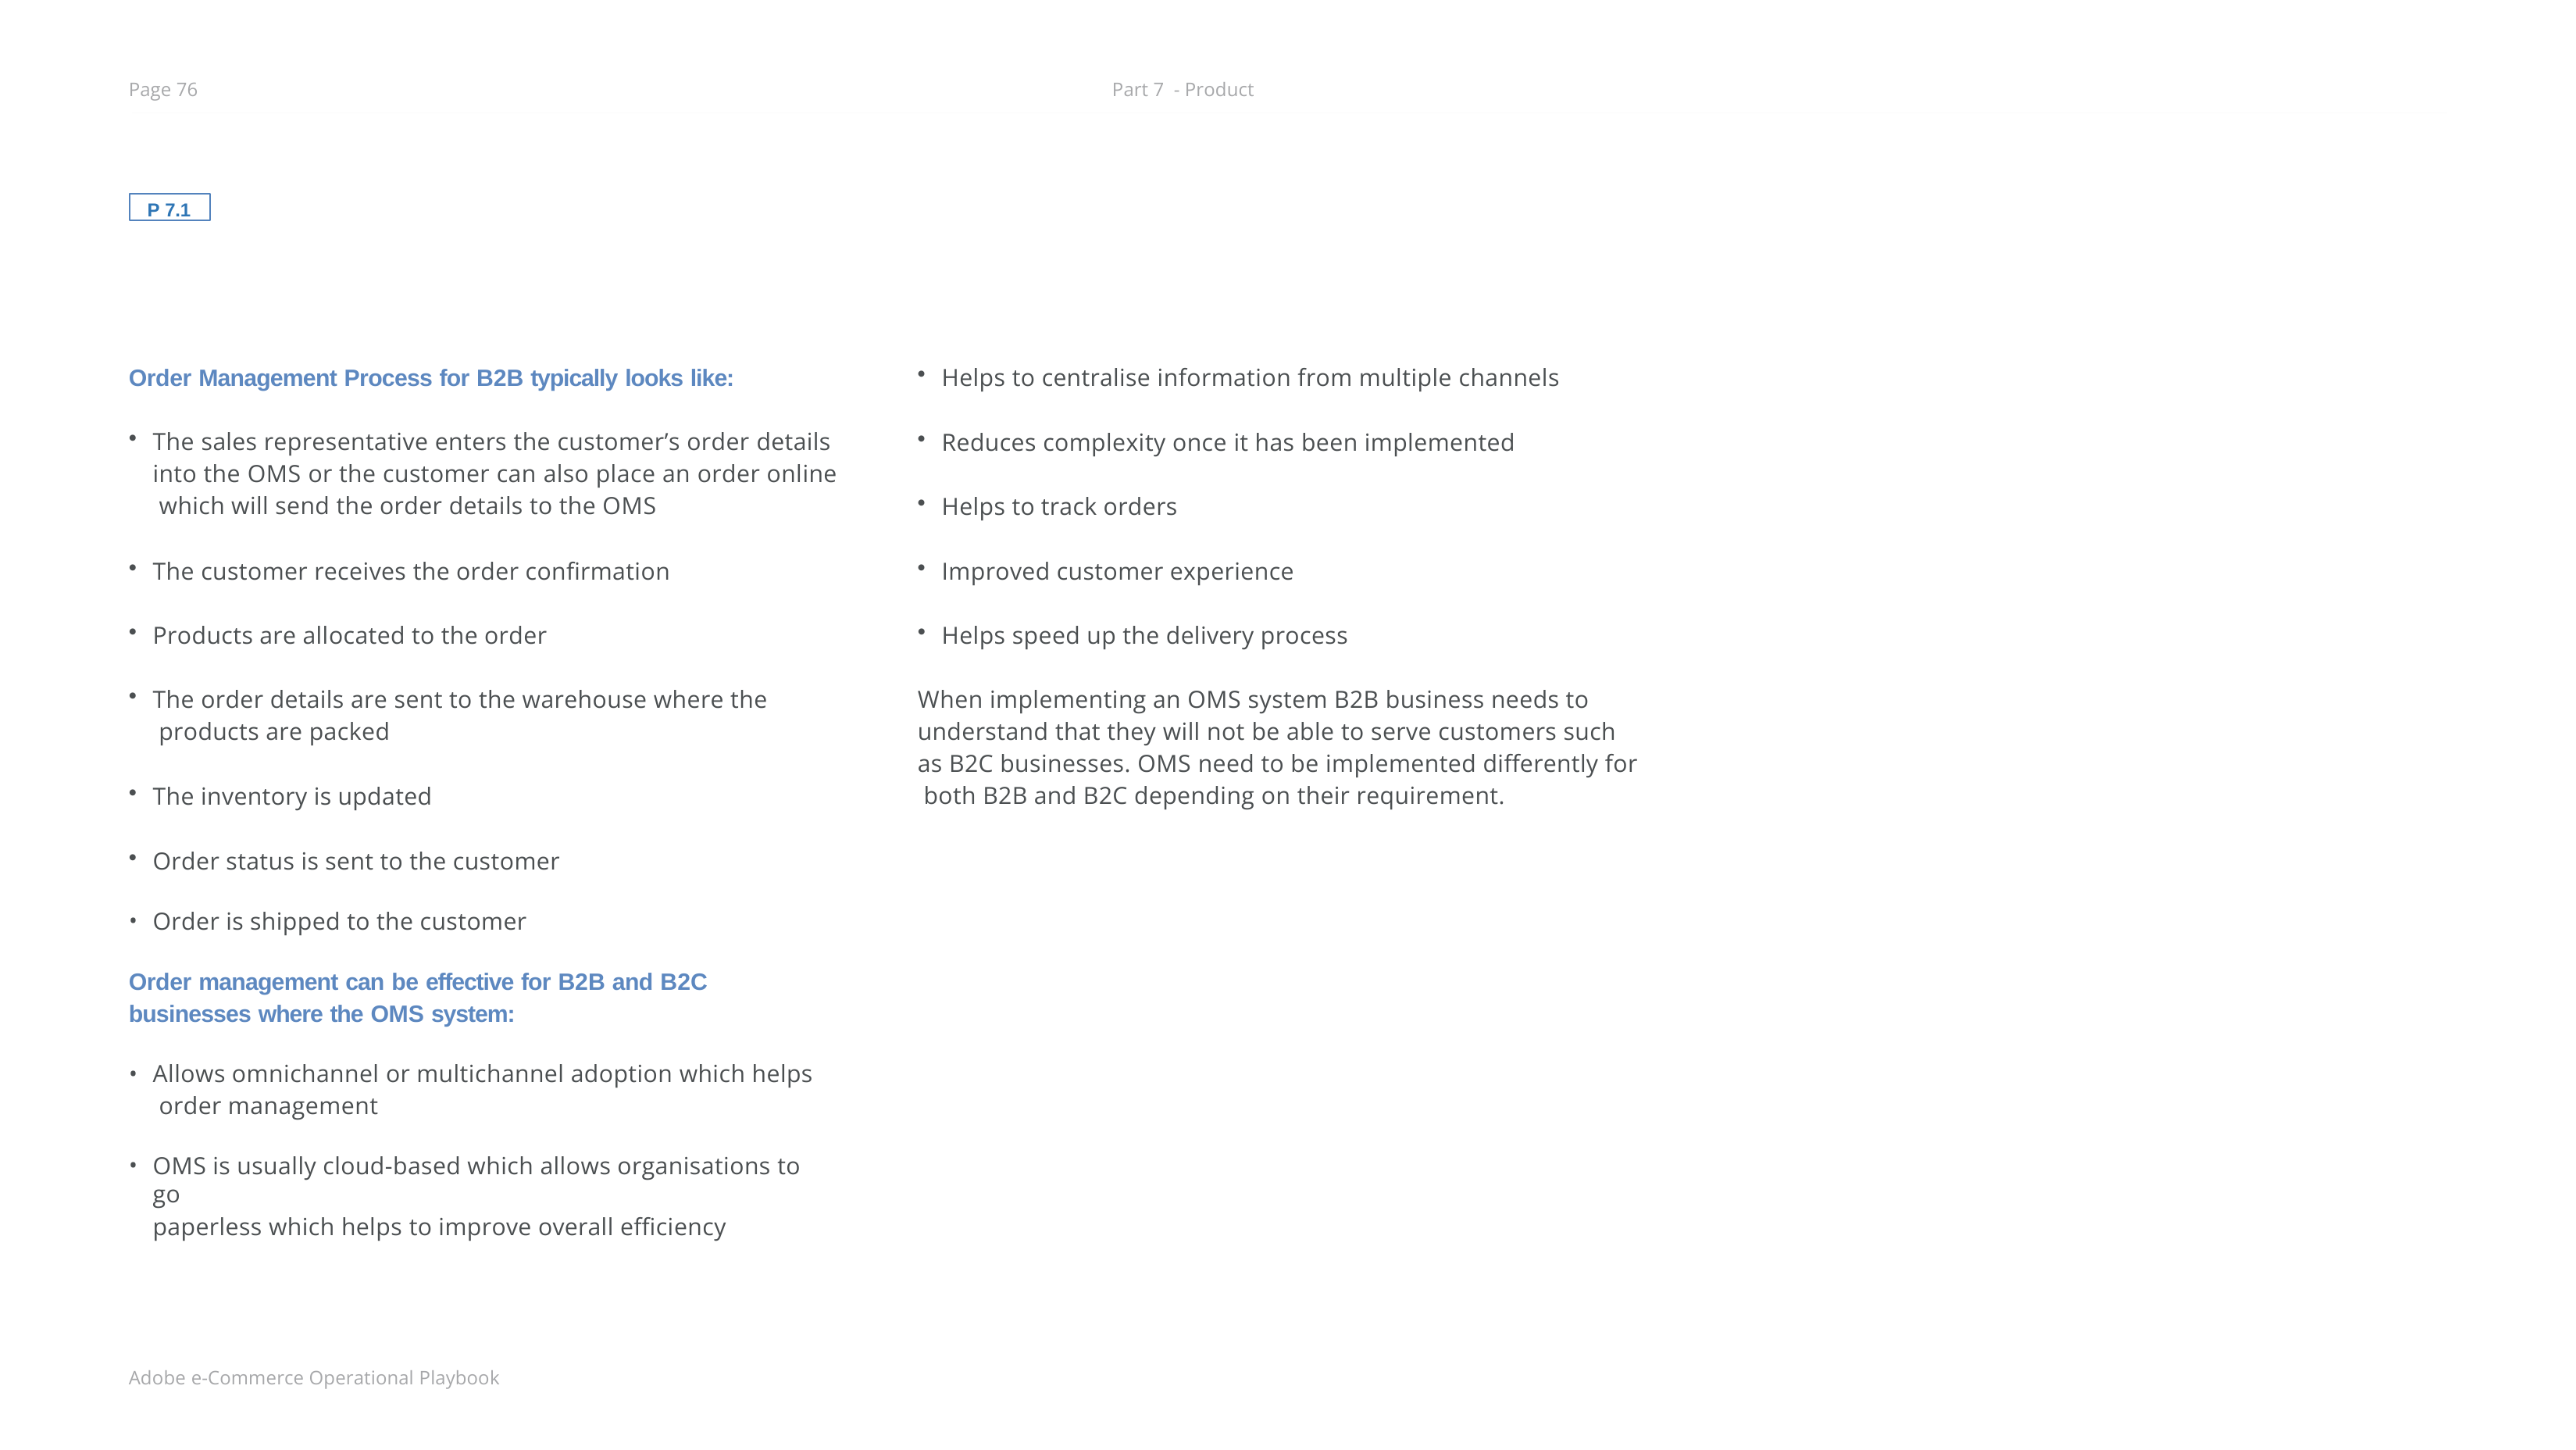

Page 76
Part 7 - Product
P 7.1
Order Management Process for B2B typically looks like:
Helps to centralise information from multiple channels
The sales representative enters the customer’s order details  into the OMS or the customer can also place an order online  which will send the order details to the OMS
Reduces complexity once it has been implemented
Helps to track orders
The customer receives the order confirmation
Improved customer experience
Products are allocated to the order
Helps speed up the delivery process
The order details are sent to the warehouse where the  products are packed
When implementing an OMS system B2B business needs to  understand that they will not be able to serve customers such  as B2C businesses. OMS need to be implemented differently for  both B2B and B2C depending on their requirement.
The inventory is updated
Order status is sent to the customer

Order is shipped to the customer

Order management can be effective for B2B and B2C  businesses where the OMS system:

Allows omnichannel or multichannel adoption which helps  order management

OMS is usually cloud-based which allows organisations to go
paperless which helps to improve overall efficiency
Adobe e-Commerce Operational Playbook